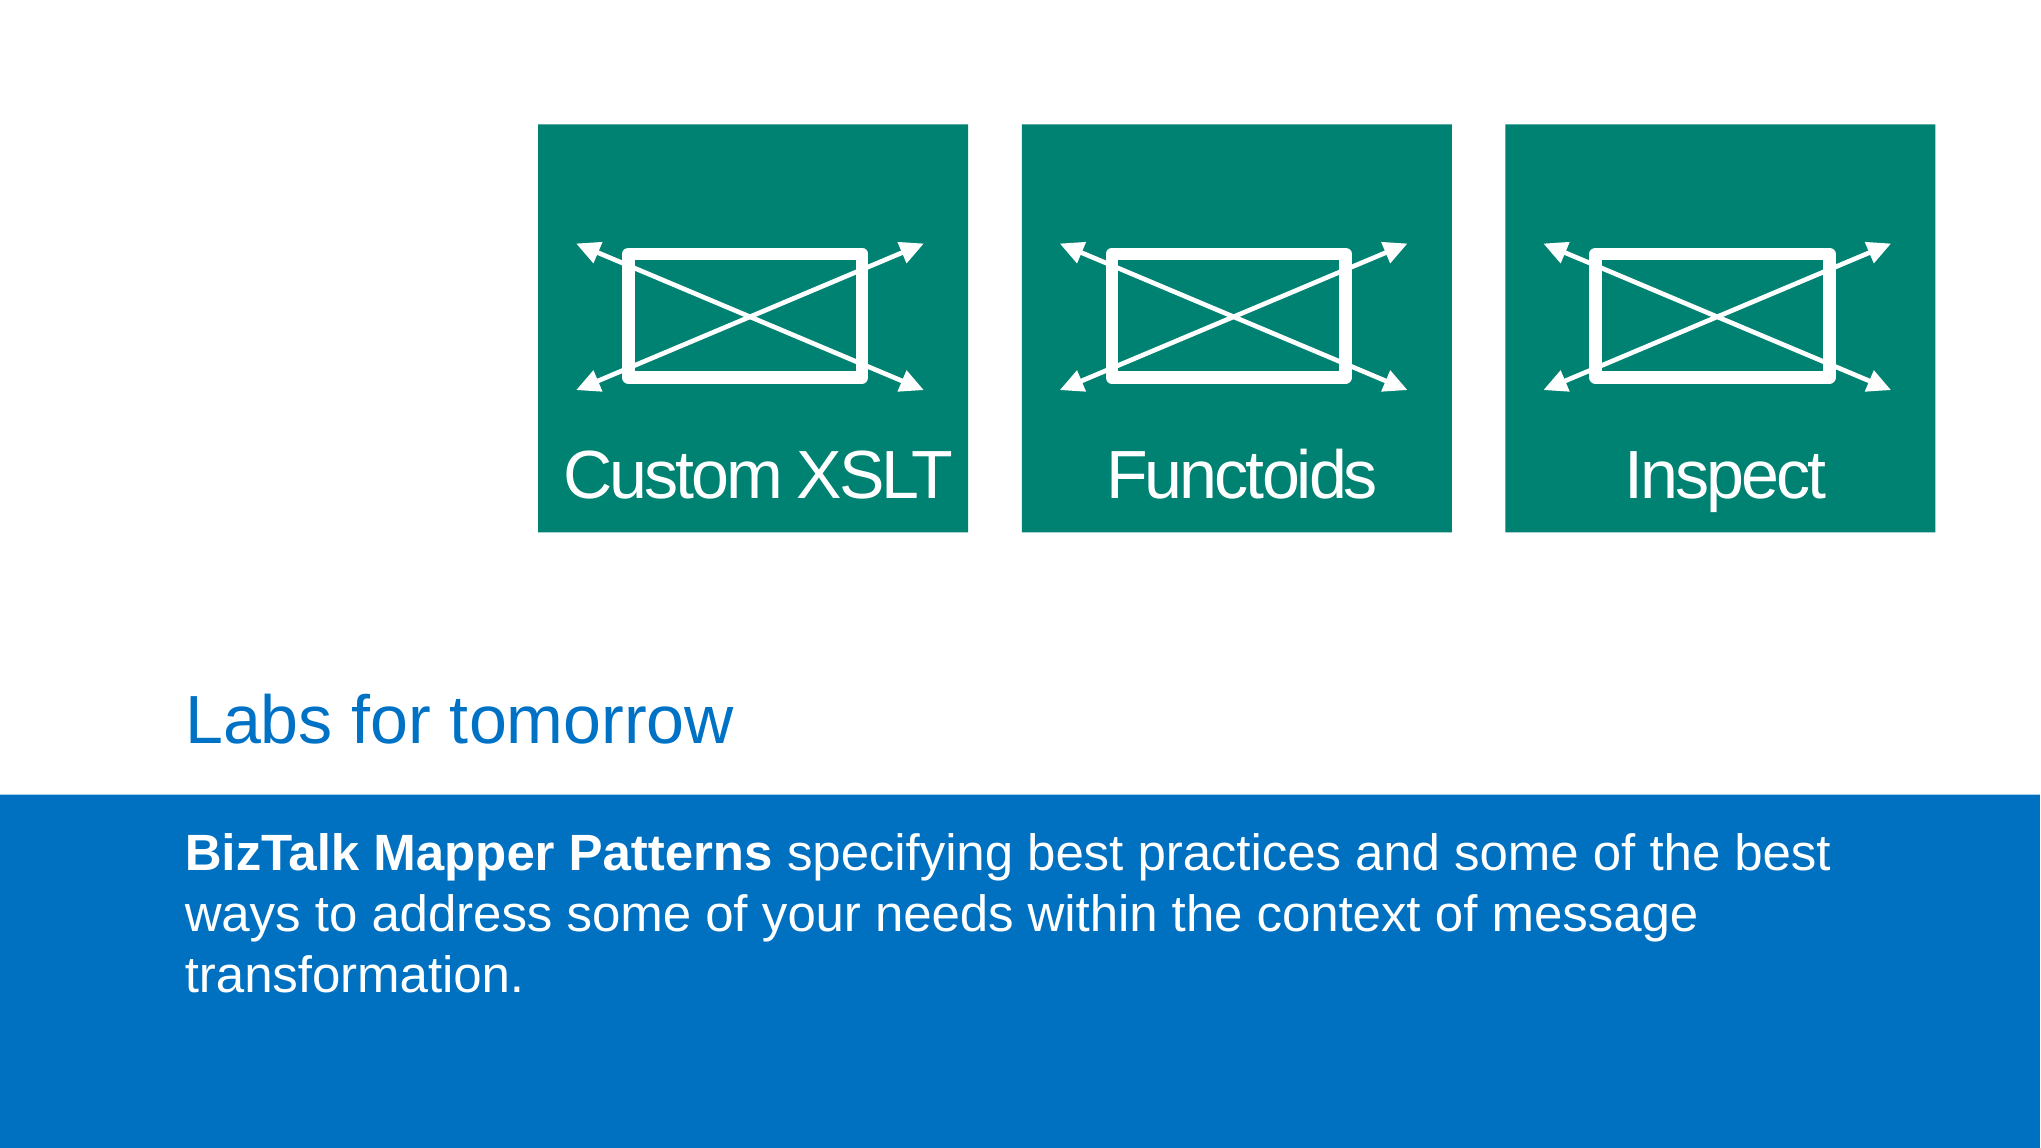

Custom XSLT
Functoids
Inspect

Labs for tomorrow

BizTalk Mapper Patterns specifying best practices and some of the best ways to address some of your needs within the context of message transformation.